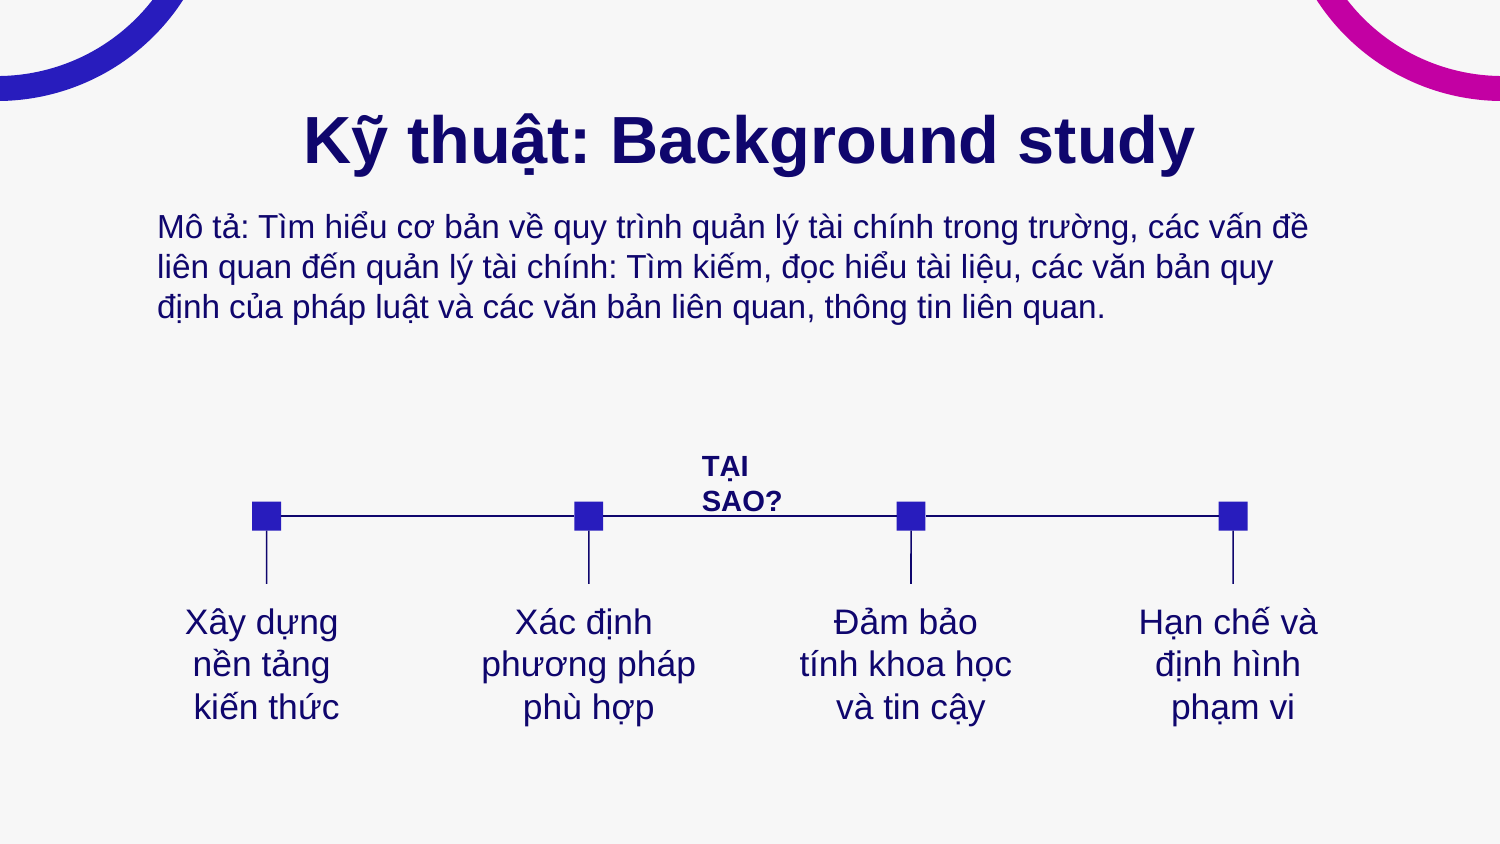

# Kỹ thuật: Background study
Mô tả: Tìm hiểu cơ bản về quy trình quản lý tài chính trong trường, các vấn đề liên quan đến quản lý tài chính: Tìm kiếm, đọc hiểu tài liệu, các văn bản quy định của pháp luật và các văn bản liên quan, thông tin liên quan.
TẠI SAO?

Xây dựng
nền tảng
kiến thức

Xác định
phương pháp phù hợp

Hạn chế và
định hình
phạm vi

Đảm bảo
tính khoa học
và tin cậy